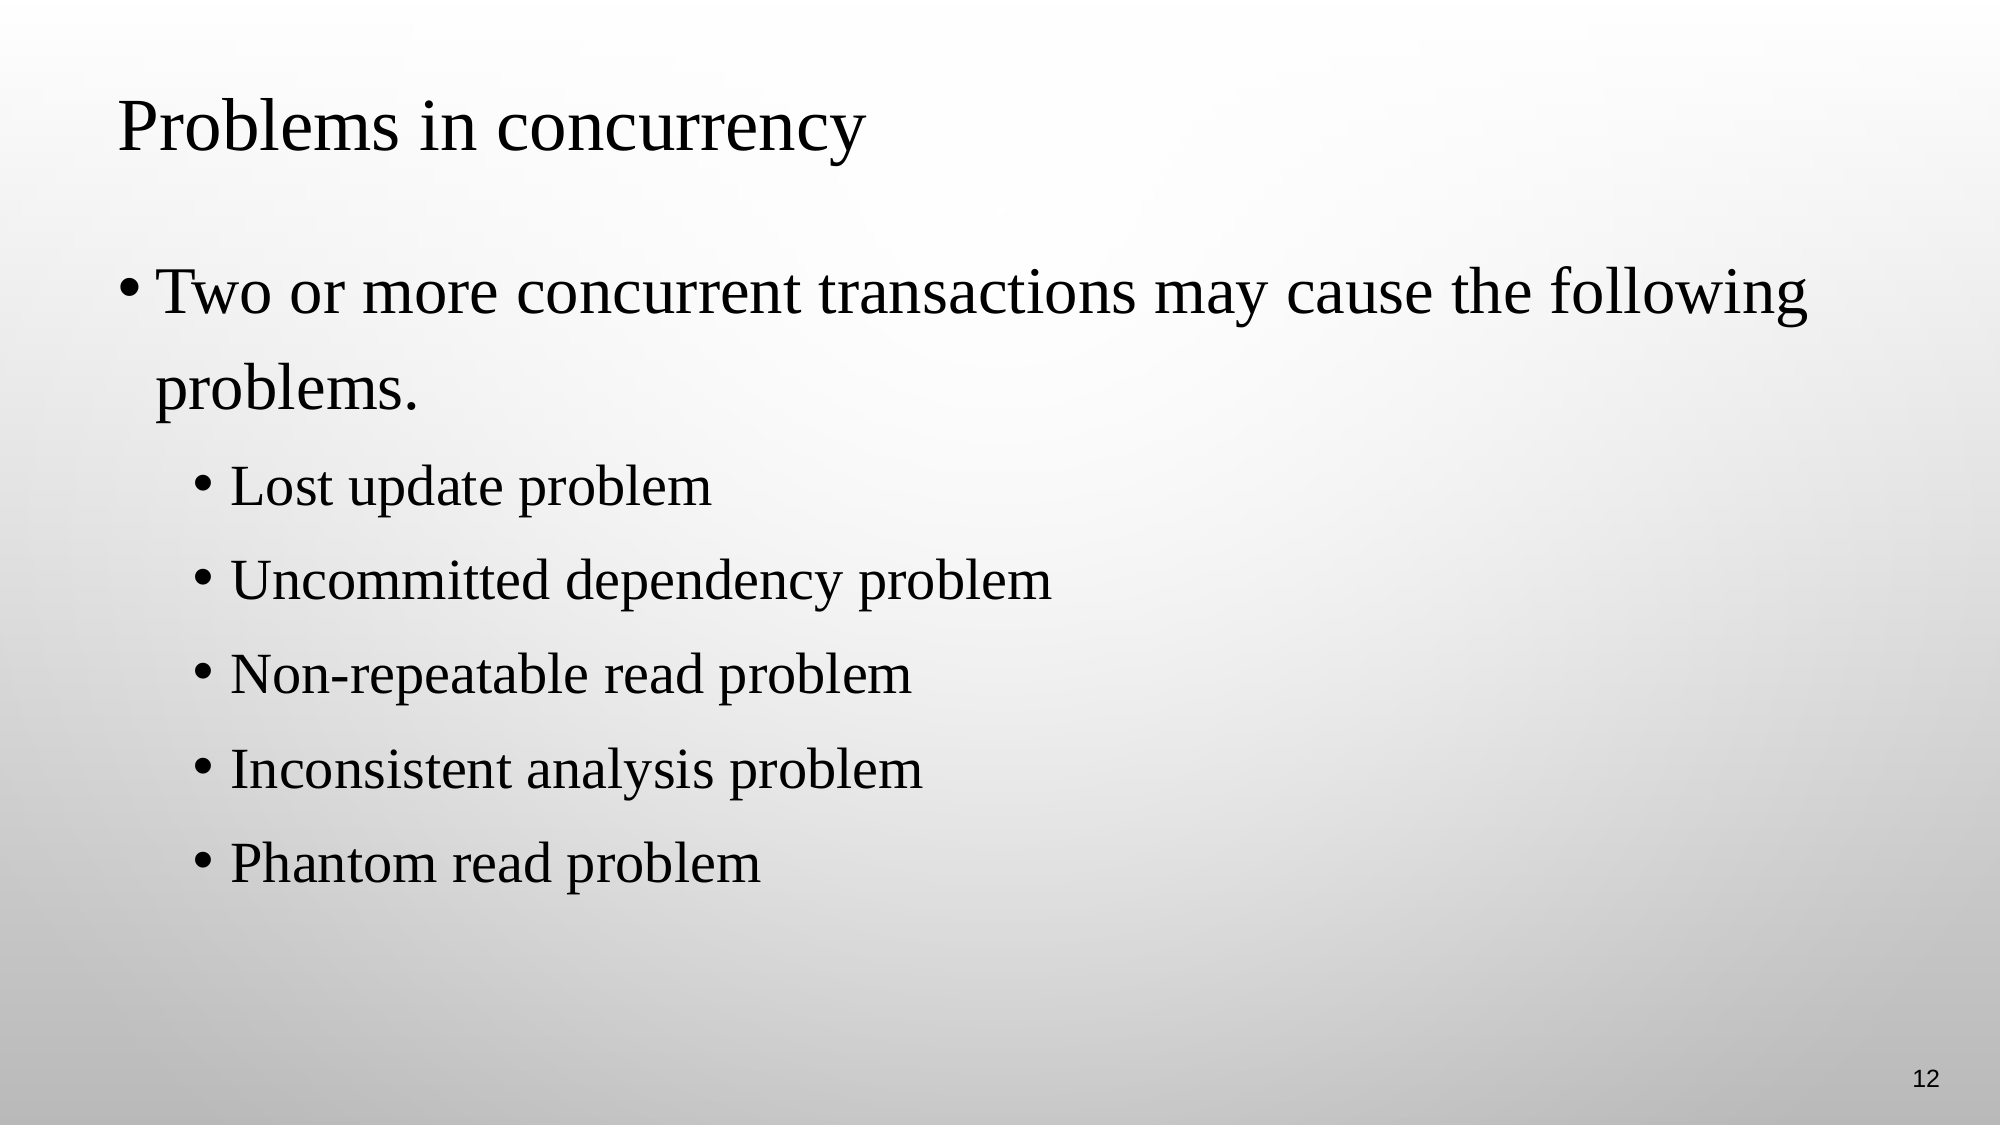

# Problems in concurrency
Two or more concurrent transactions may cause the following problems.
Lost update problem
Uncommitted dependency problem
Non-repeatable read problem
Inconsistent analysis problem
Phantom read problem
12